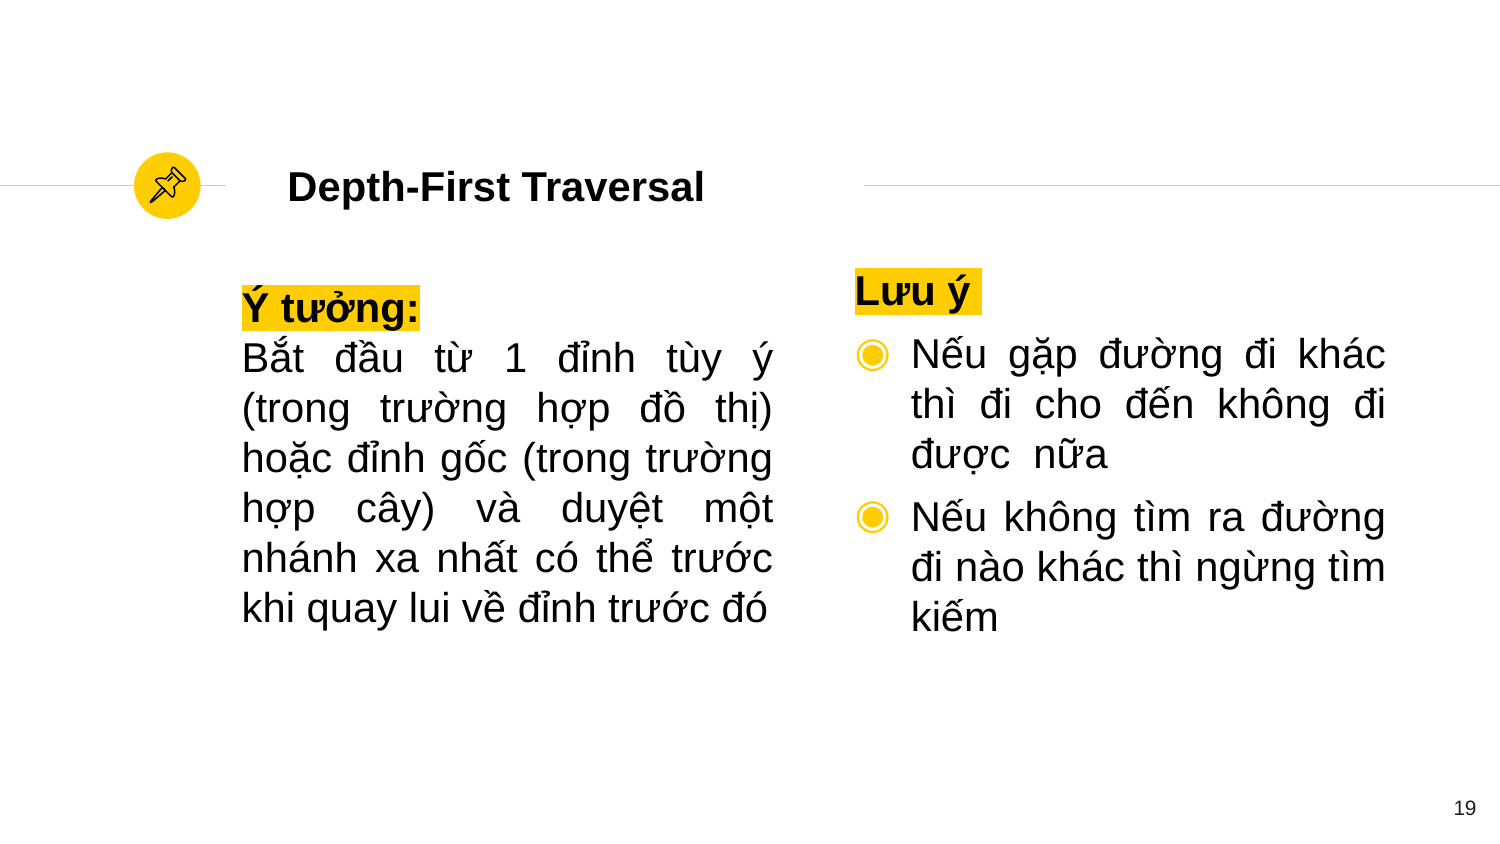

# Depth-First Traversal

Lưu ý
Nếu gặp đường đi khác thì đi cho đến không đi được  nữa
Nếu không tìm ra đường đi nào khác thì ngừng tìm kiếm

Ý tưởng:
Bắt đầu từ 1 đỉnh tùy ý (trong trường hợp đồ thị) hoặc đỉnh gốc (trong trường hợp cây) và duyệt một nhánh xa nhất có thể trước khi quay lui về đỉnh trước đó

19